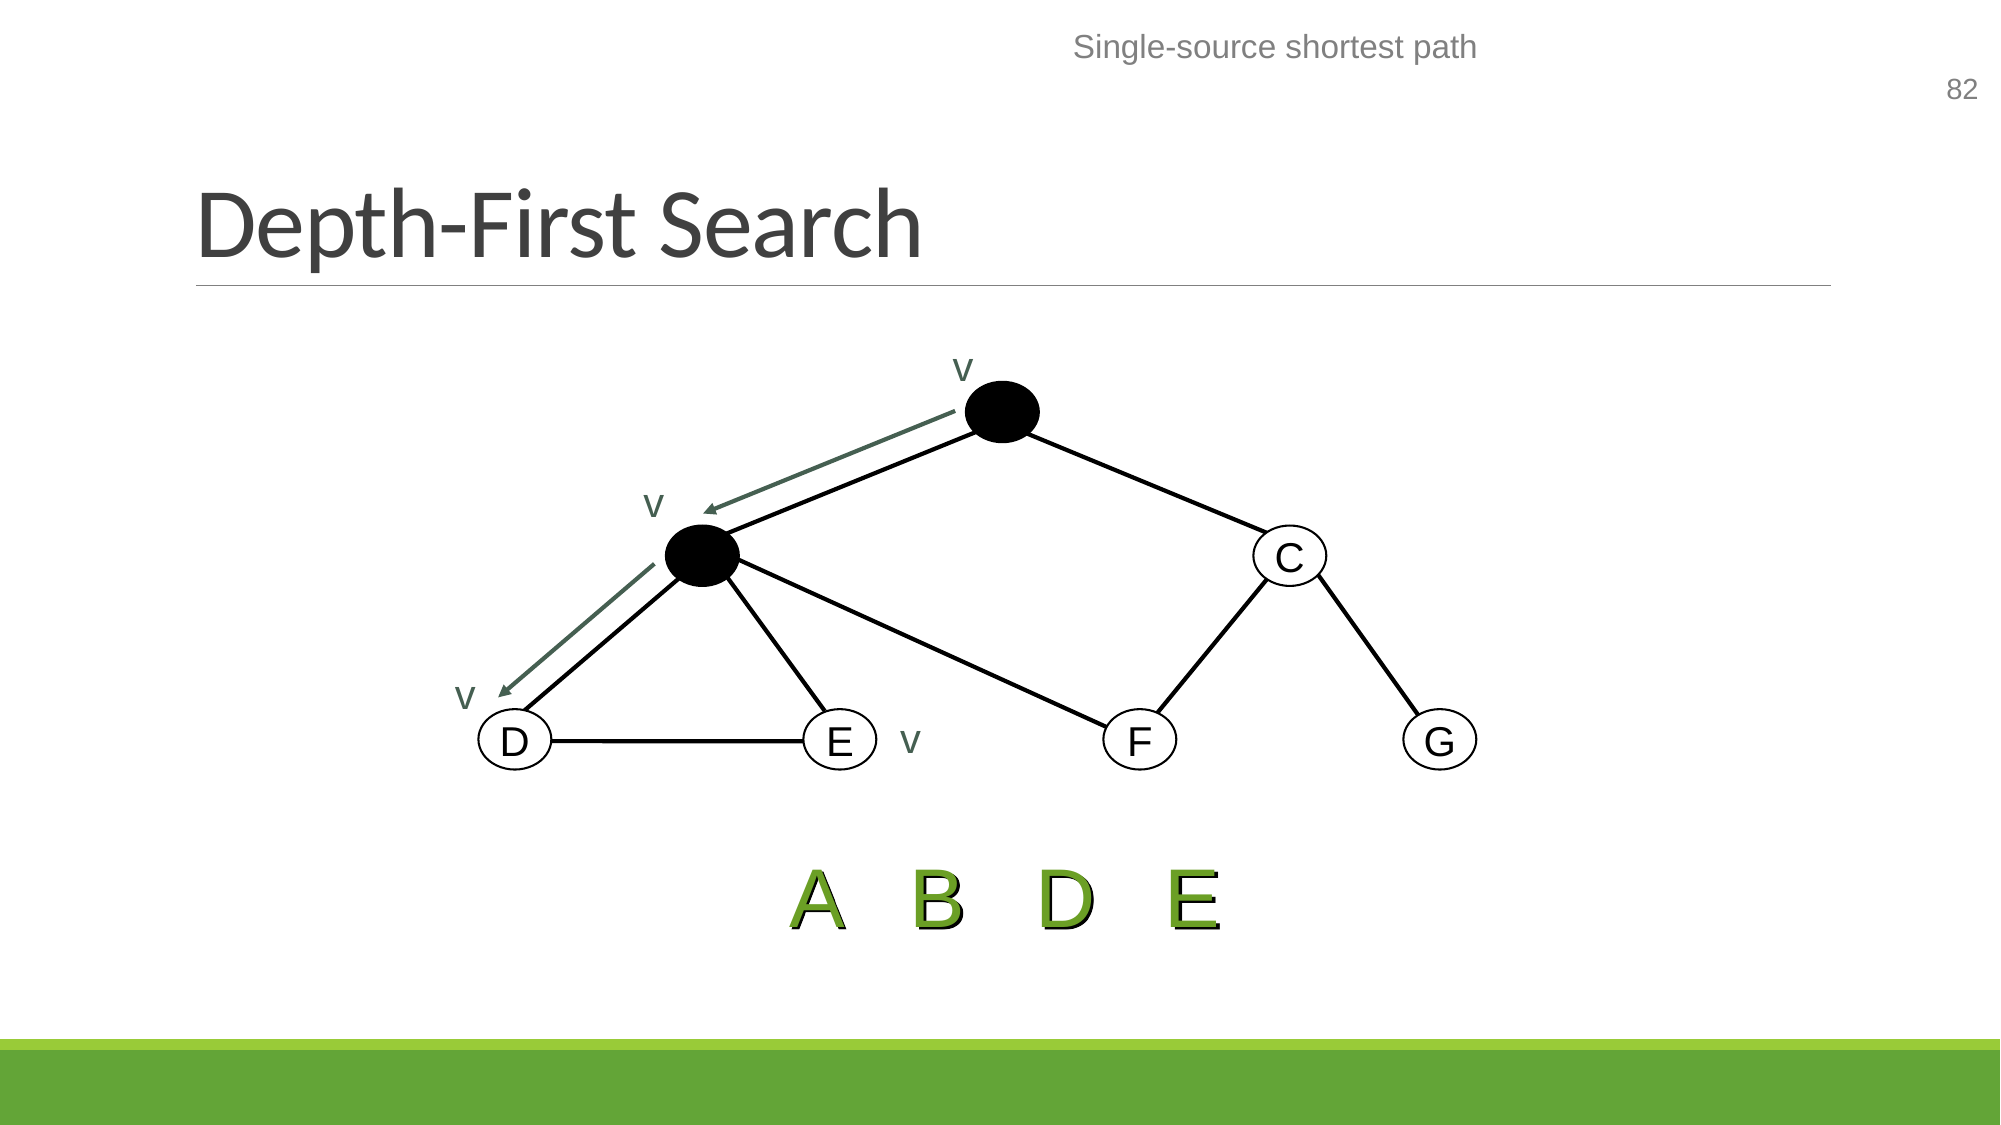

# Depth-First Search

v
A

v
B
C

v
v
D
E
F
G

A   B   D   E